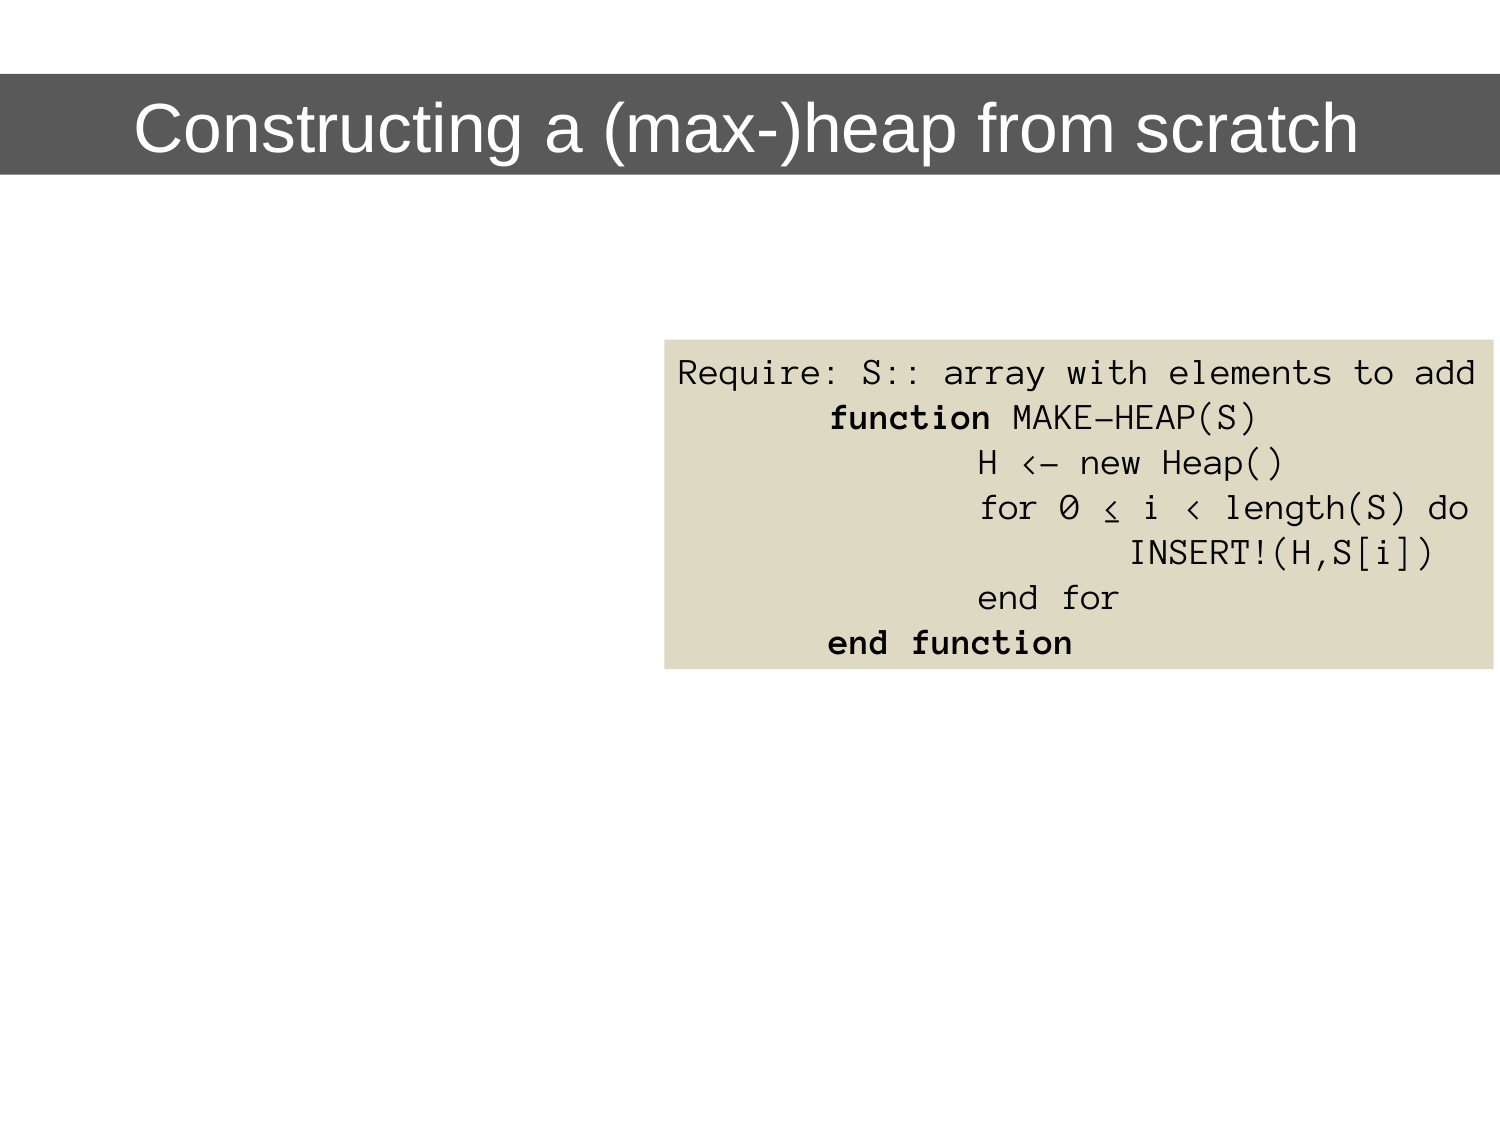

Constructing a (max-)heap from scratch
Require: S:: array with elements to add
	function MAKE-HEAP(S)
		H <- new Heap()
		for 0 ≤ i < length(S) do
			INSERT!(H,S[i])
		end for
	end function